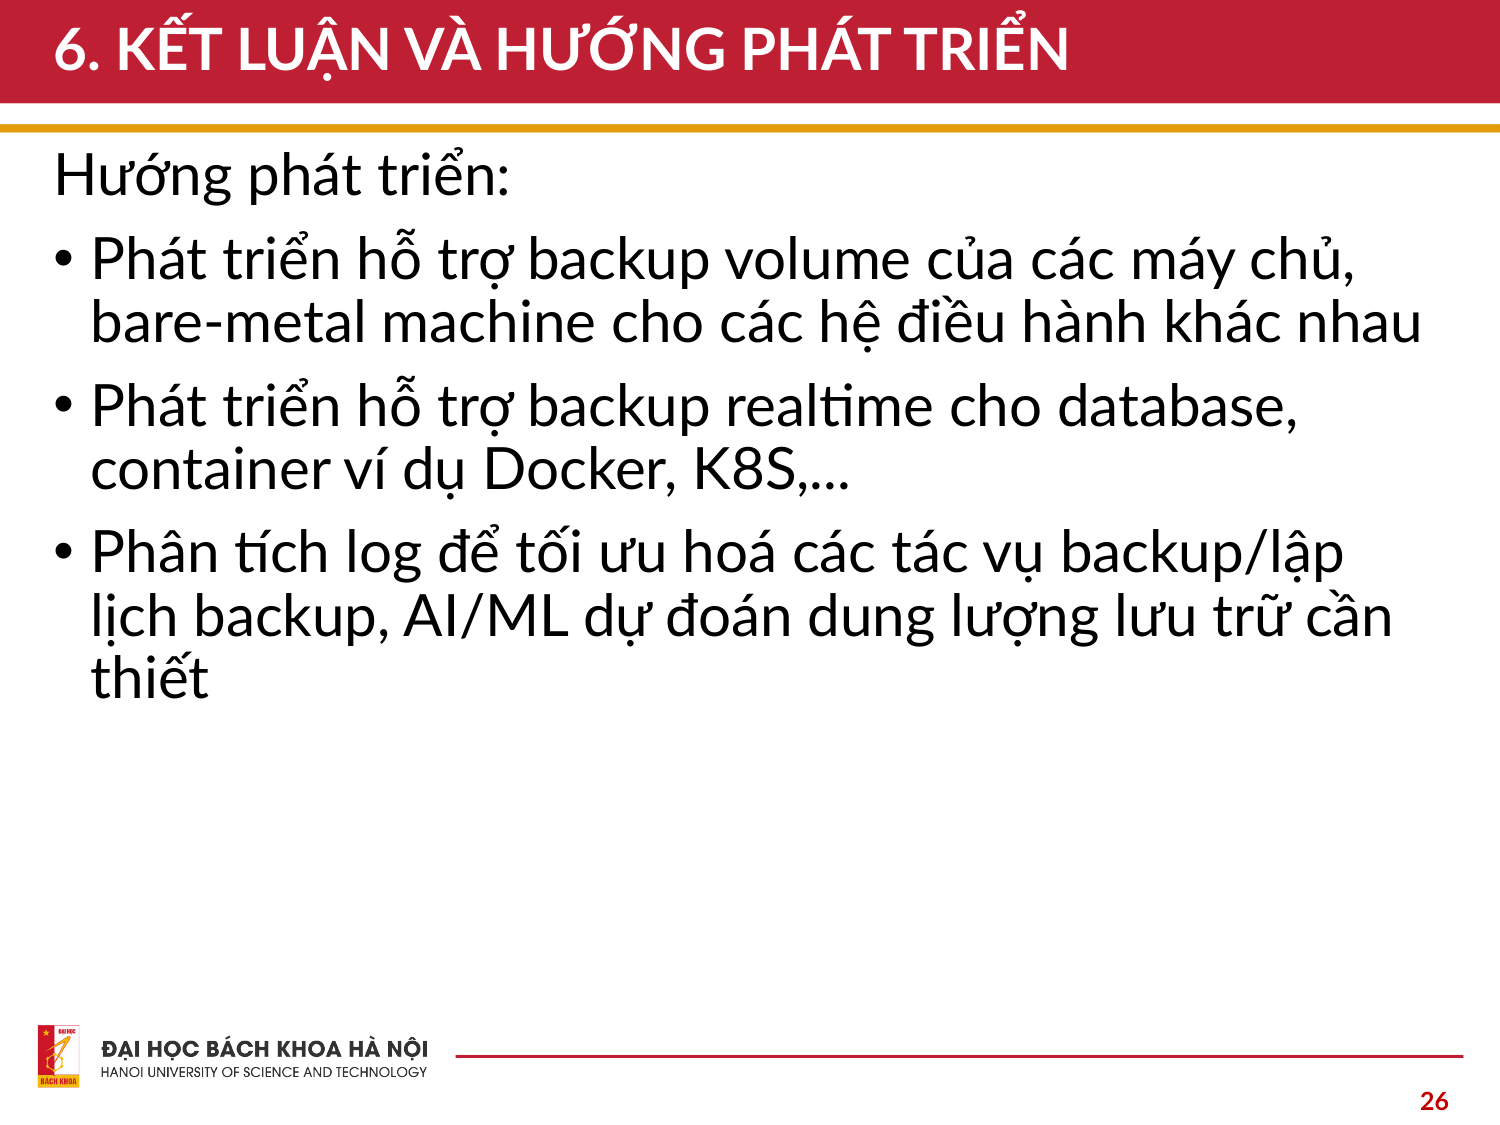

# 6. KẾT LUẬN VÀ HƯỚNG PHÁT TRIỂN
Hướng phát triển:
Phát triển hỗ trợ backup volume của các máy chủ, bare-metal machine cho các hệ điều hành khác nhau
Phát triển hỗ trợ backup realtime cho database, container ví dụ Docker, K8S,...
Phân tích log để tối ưu hoá các tác vụ backup/lập lịch backup, AI/ML dự đoán dung lượng lưu trữ cần thiết

26